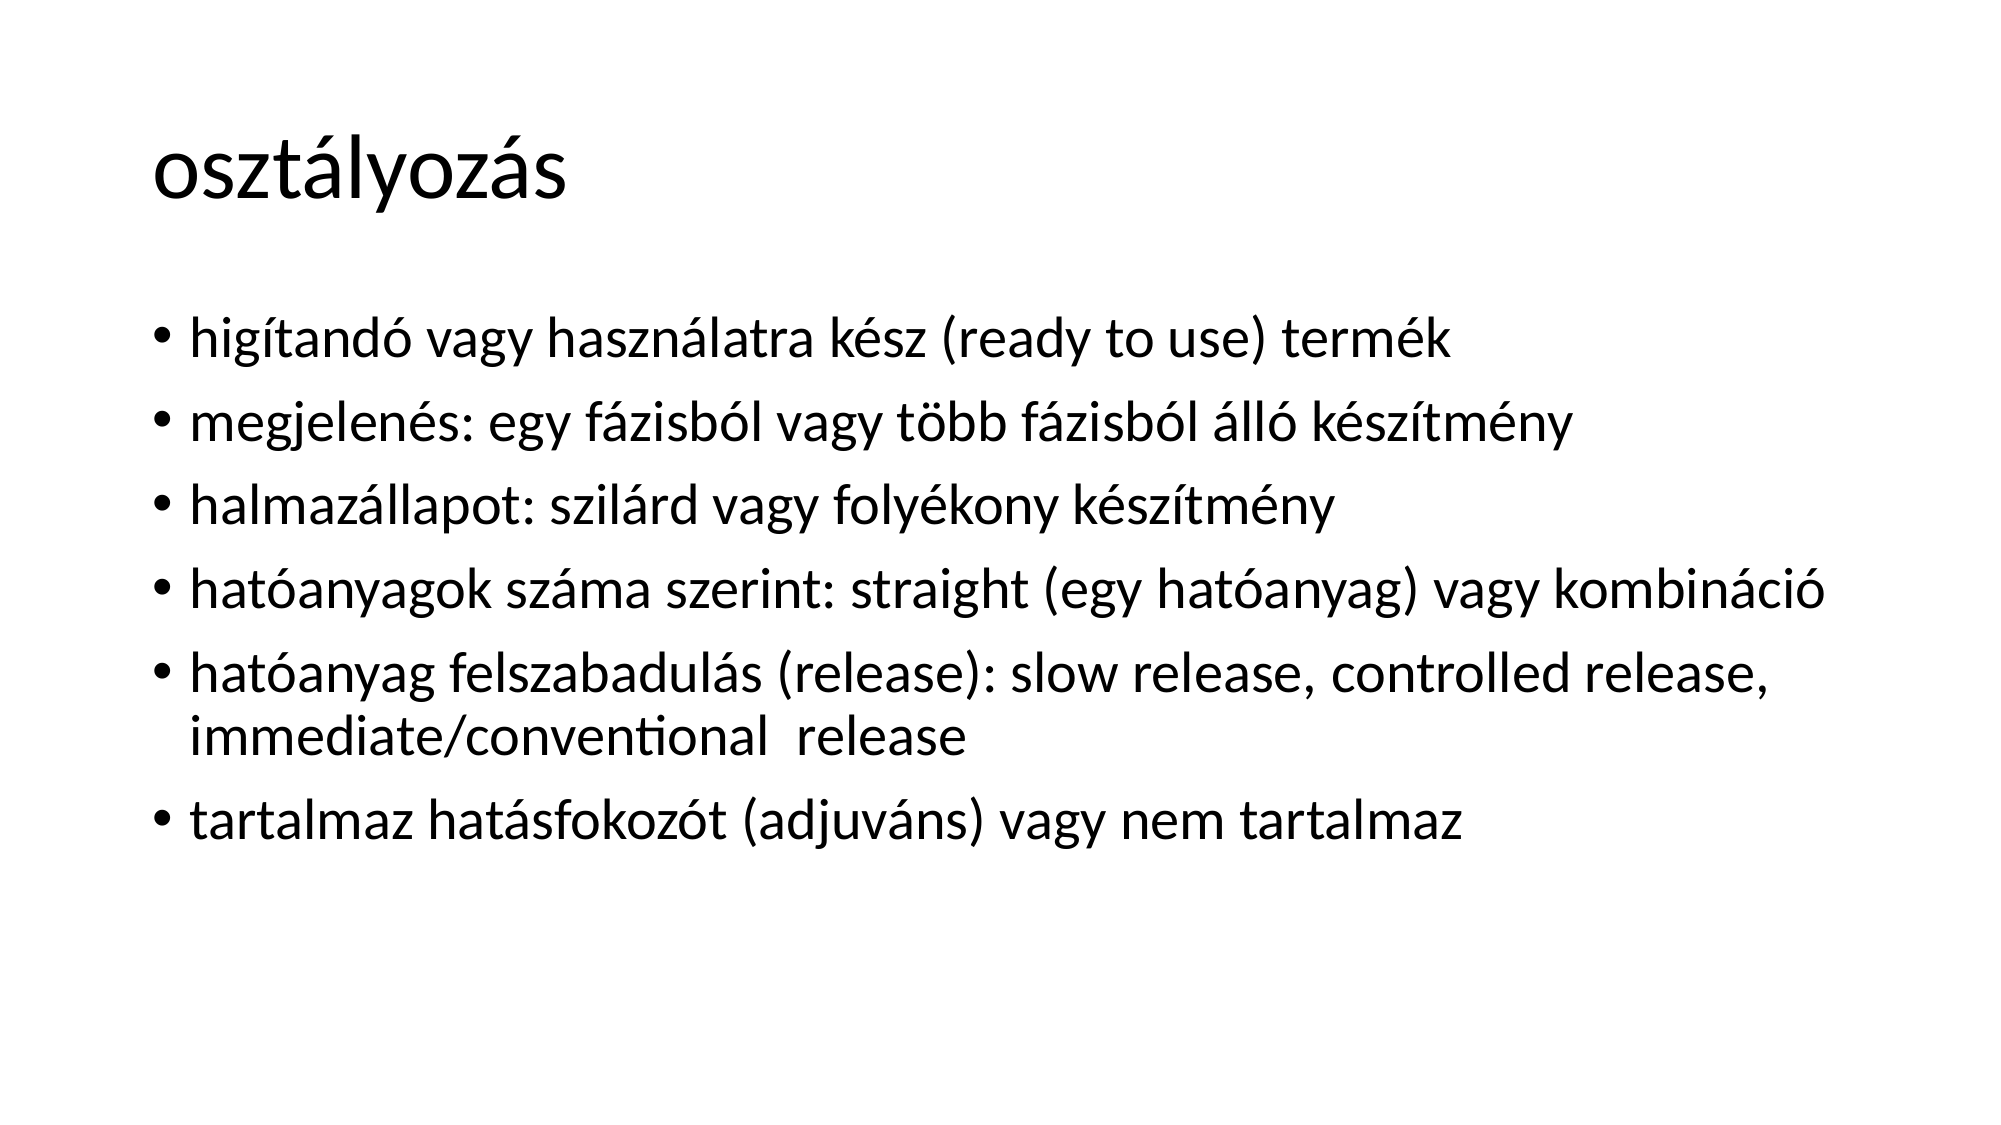

# osztályozás
higítandó vagy használatra kész (ready to use) termék
megjelenés: egy fázisból vagy több fázisból álló készítmény
halmazállapot: szilárd vagy folyékony készítmény
hatóanyagok száma szerint: straight (egy hatóanyag) vagy kombináció
hatóanyag felszabadulás (release): slow release, controlled release, immediate/conventional  release
tartalmaz hatásfokozót (adjuváns) vagy nem tartalmaz